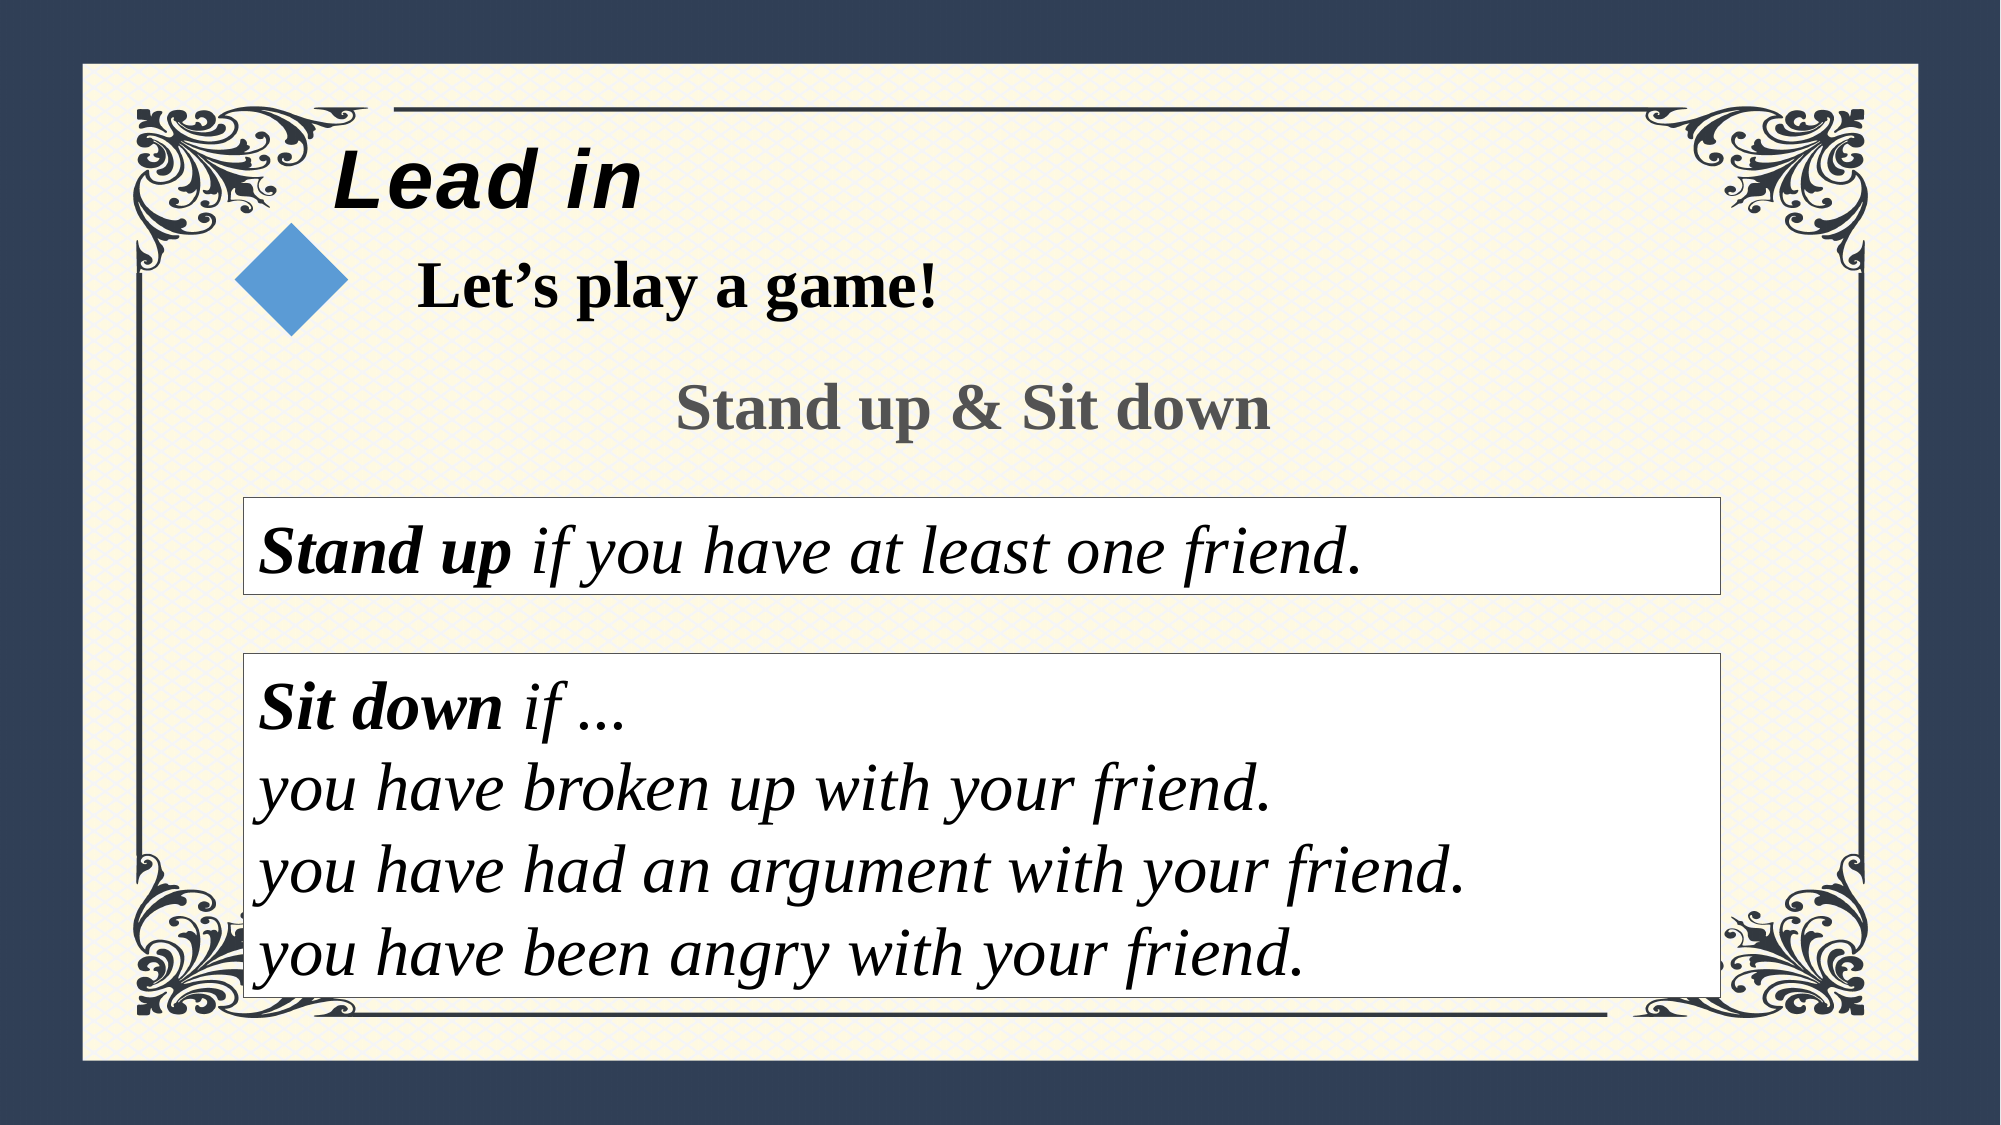

Lead in

Let’s play a game!
Stand up & Sit down
Stand up if you have at least one friend.
Sit down if ...

you have broken up with your friend.
you have had an argument with your friend.
you have been angry with your friend.